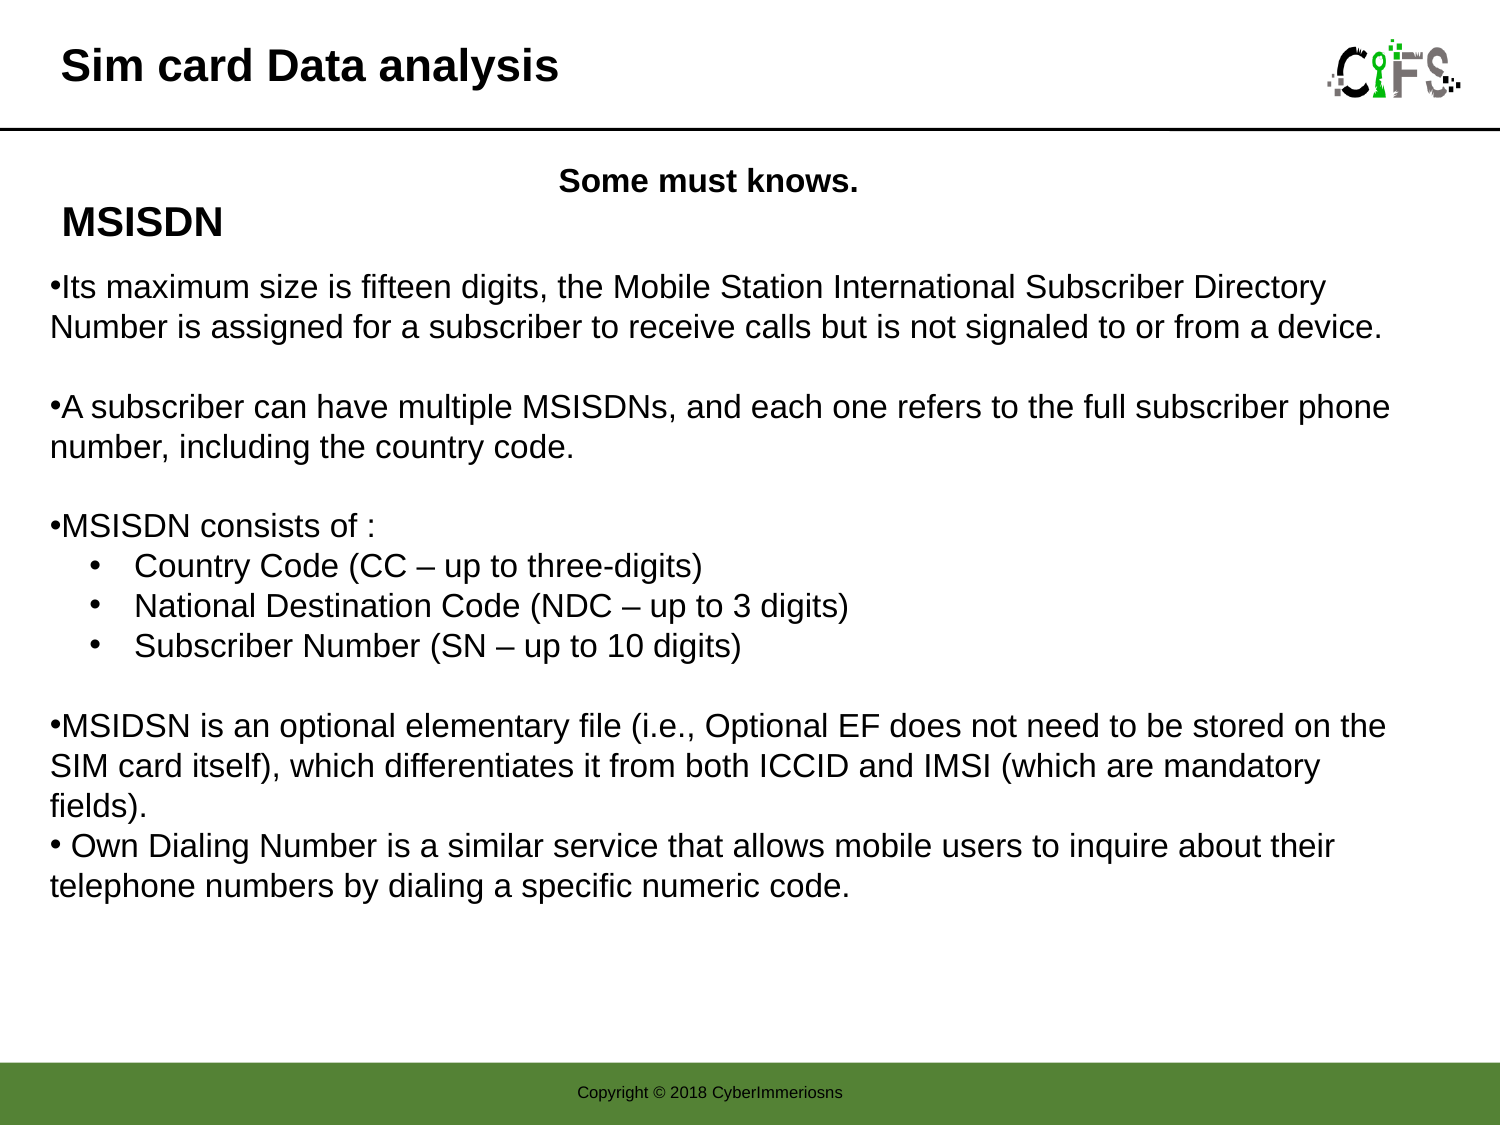

# Sim card Data analysis
Some must knows.
MSISDN
Its maximum size is fifteen digits, the Mobile Station International Subscriber Directory Number is assigned for a subscriber to receive calls but is not signaled to or from a device.

A subscriber can have multiple MSISDNs, and each one refers to the full subscriber phone number, including the country code.

MSISDN consists of :
 Country Code (CC – up to three-digits)
 National Destination Code (NDC – up to 3 digits)
 Subscriber Number (SN – up to 10 digits)

MSIDSN is an optional elementary file (i.e., Optional EF does not need to be stored on the SIM card itself), which differentiates it from both ICCID and IMSI (which are mandatory fields).
 Own Dialing Number is a similar service that allows mobile users to inquire about their telephone numbers by dialing a specific numeric code.